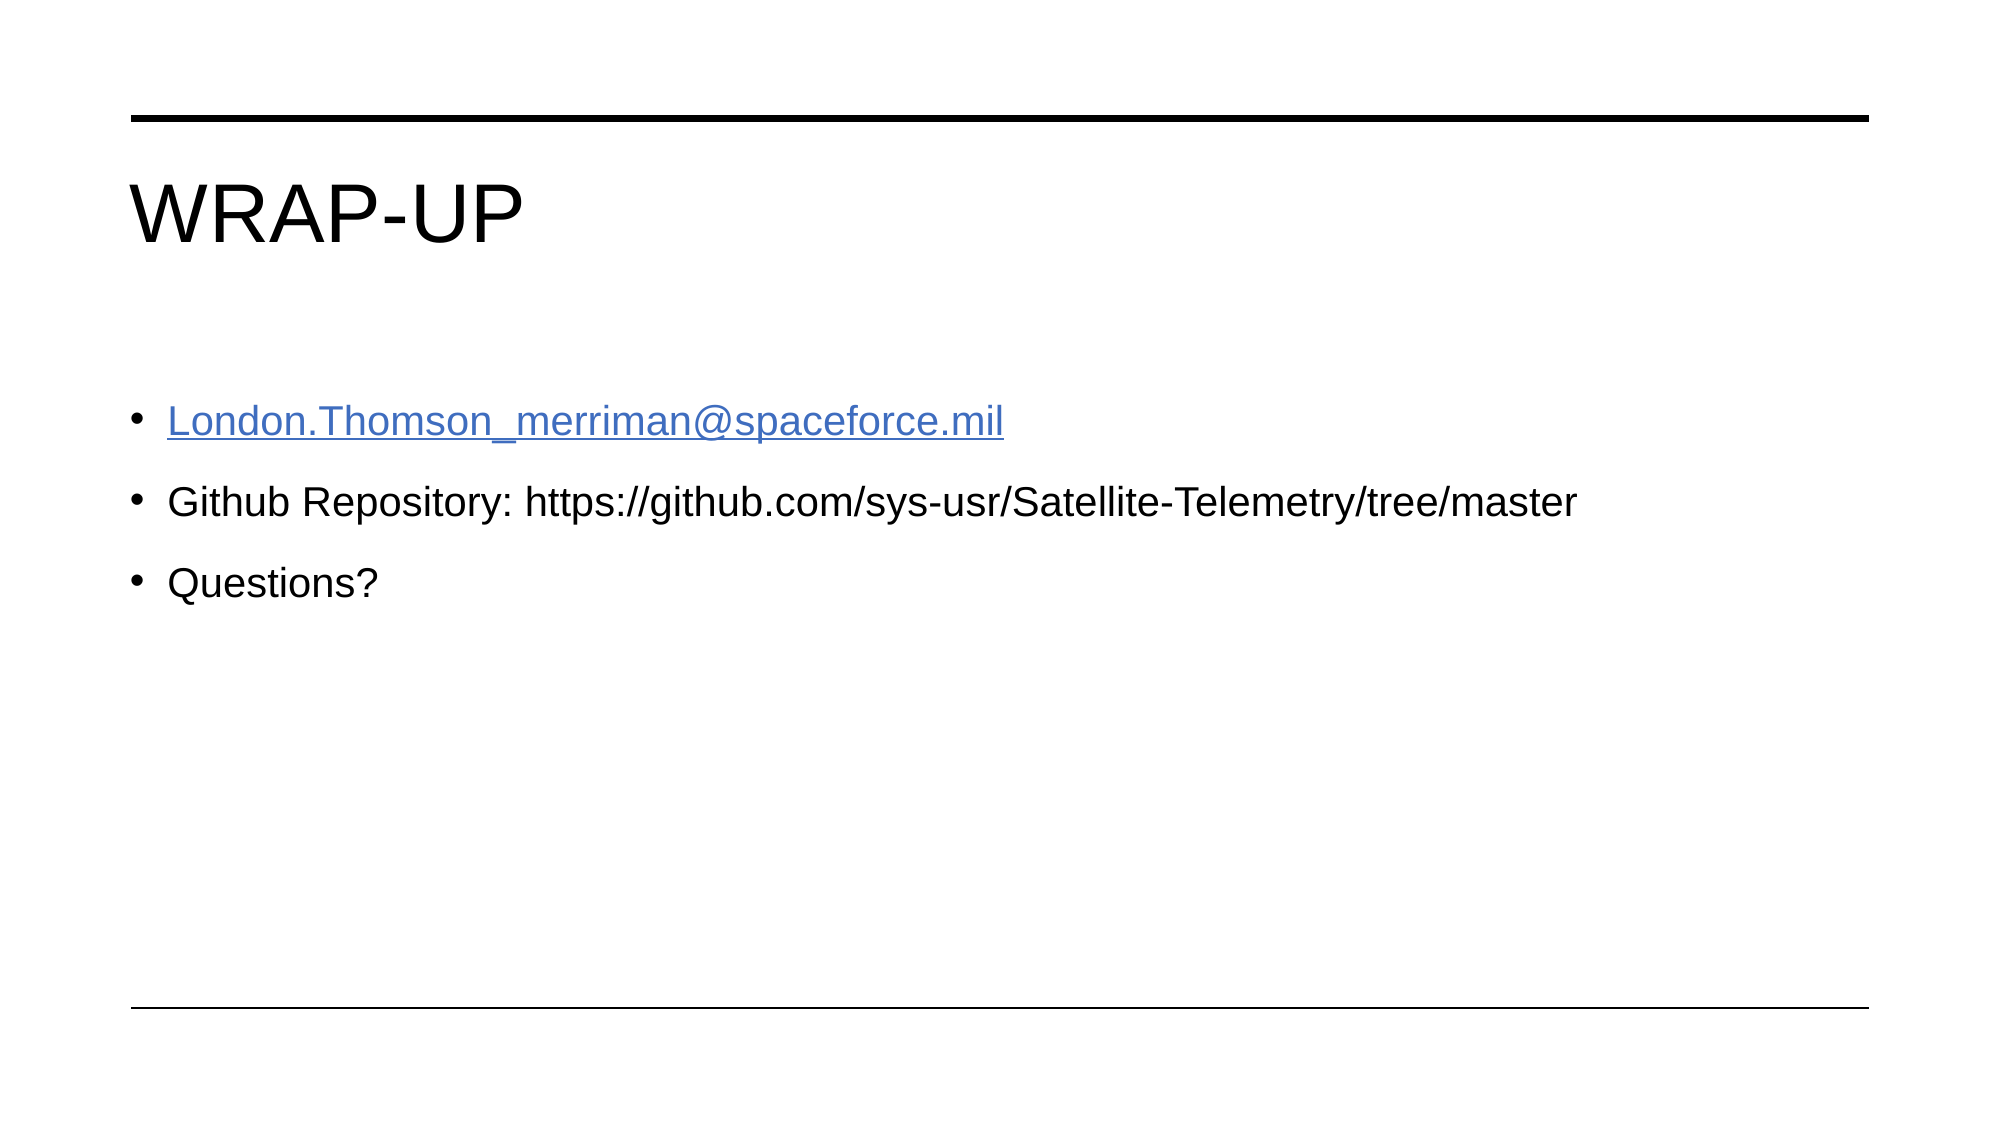

# Wrap-up
London.Thomson_merriman@spaceforce.mil
Github Repository: https://github.com/sys-usr/Satellite-Telemetry/tree/master
Questions?